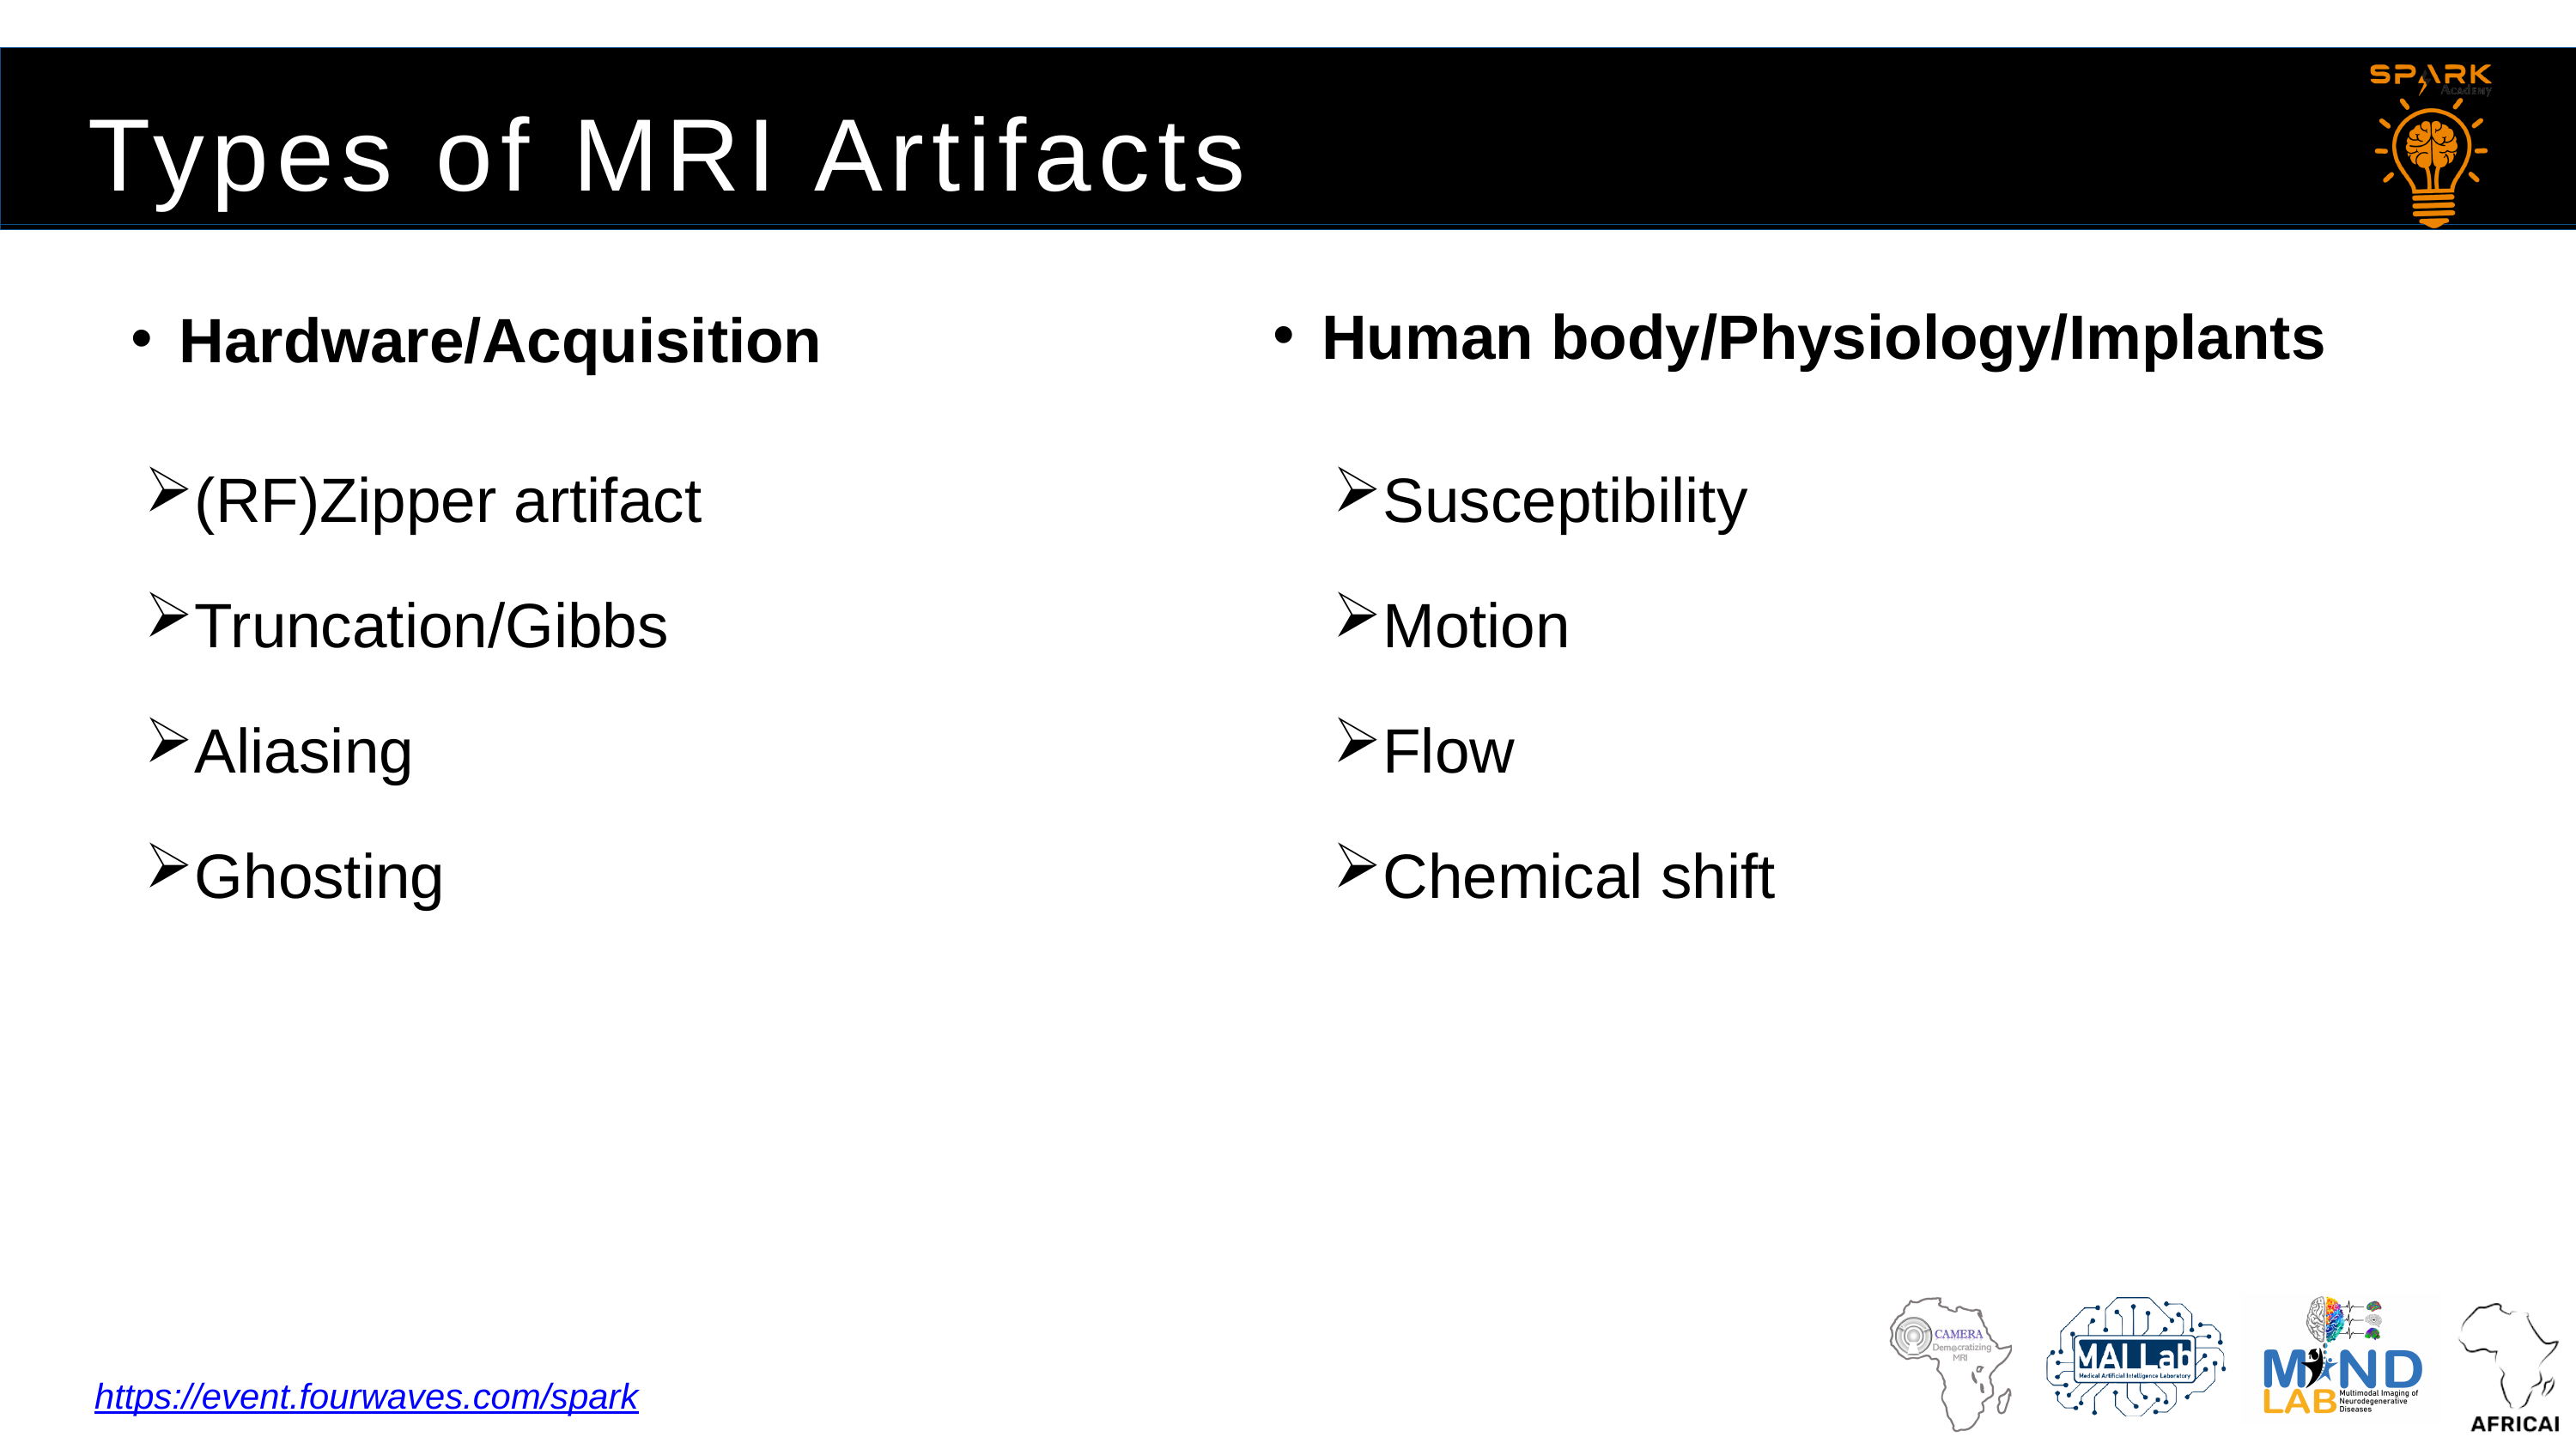

Types of MRI Artifacts
Human body/Physiology/Implants
Hardware/Acquisition
(RF)Zipper artifact
Truncation/Gibbs
Aliasing
Ghosting

Susceptibility
Motion
Flow
Chemical shift

https://event.fourwaves.com/spark